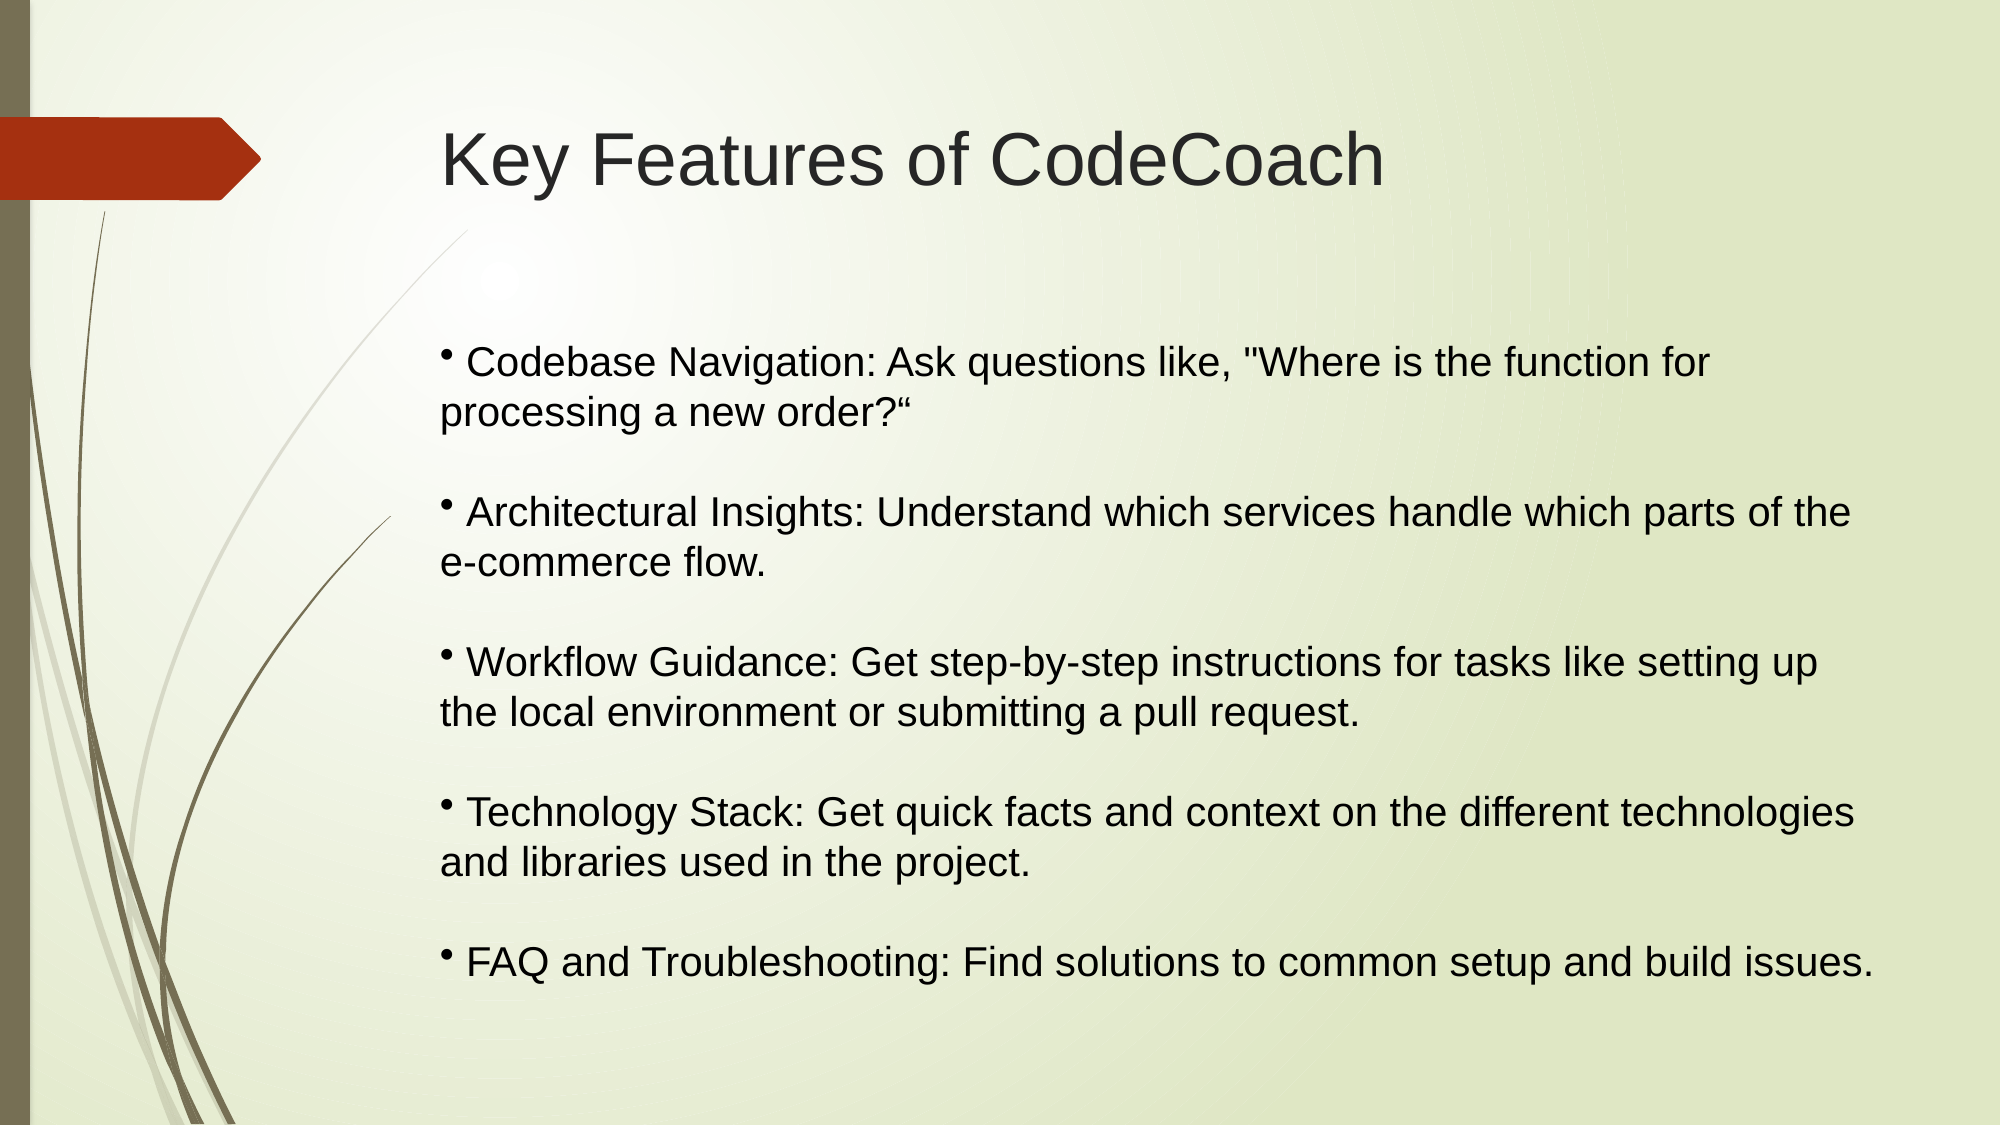

# Key Features of CodeCoach
 Codebase Navigation: Ask questions like, "Where is the function for processing a new order?“

 Architectural Insights: Understand which services handle which parts of the e-commerce flow.

 Workflow Guidance: Get step-by-step instructions for tasks like setting up the local environment or submitting a pull request.

 Technology Stack: Get quick facts and context on the different technologies and libraries used in the project.

 FAQ and Troubleshooting: Find solutions to common setup and build issues.